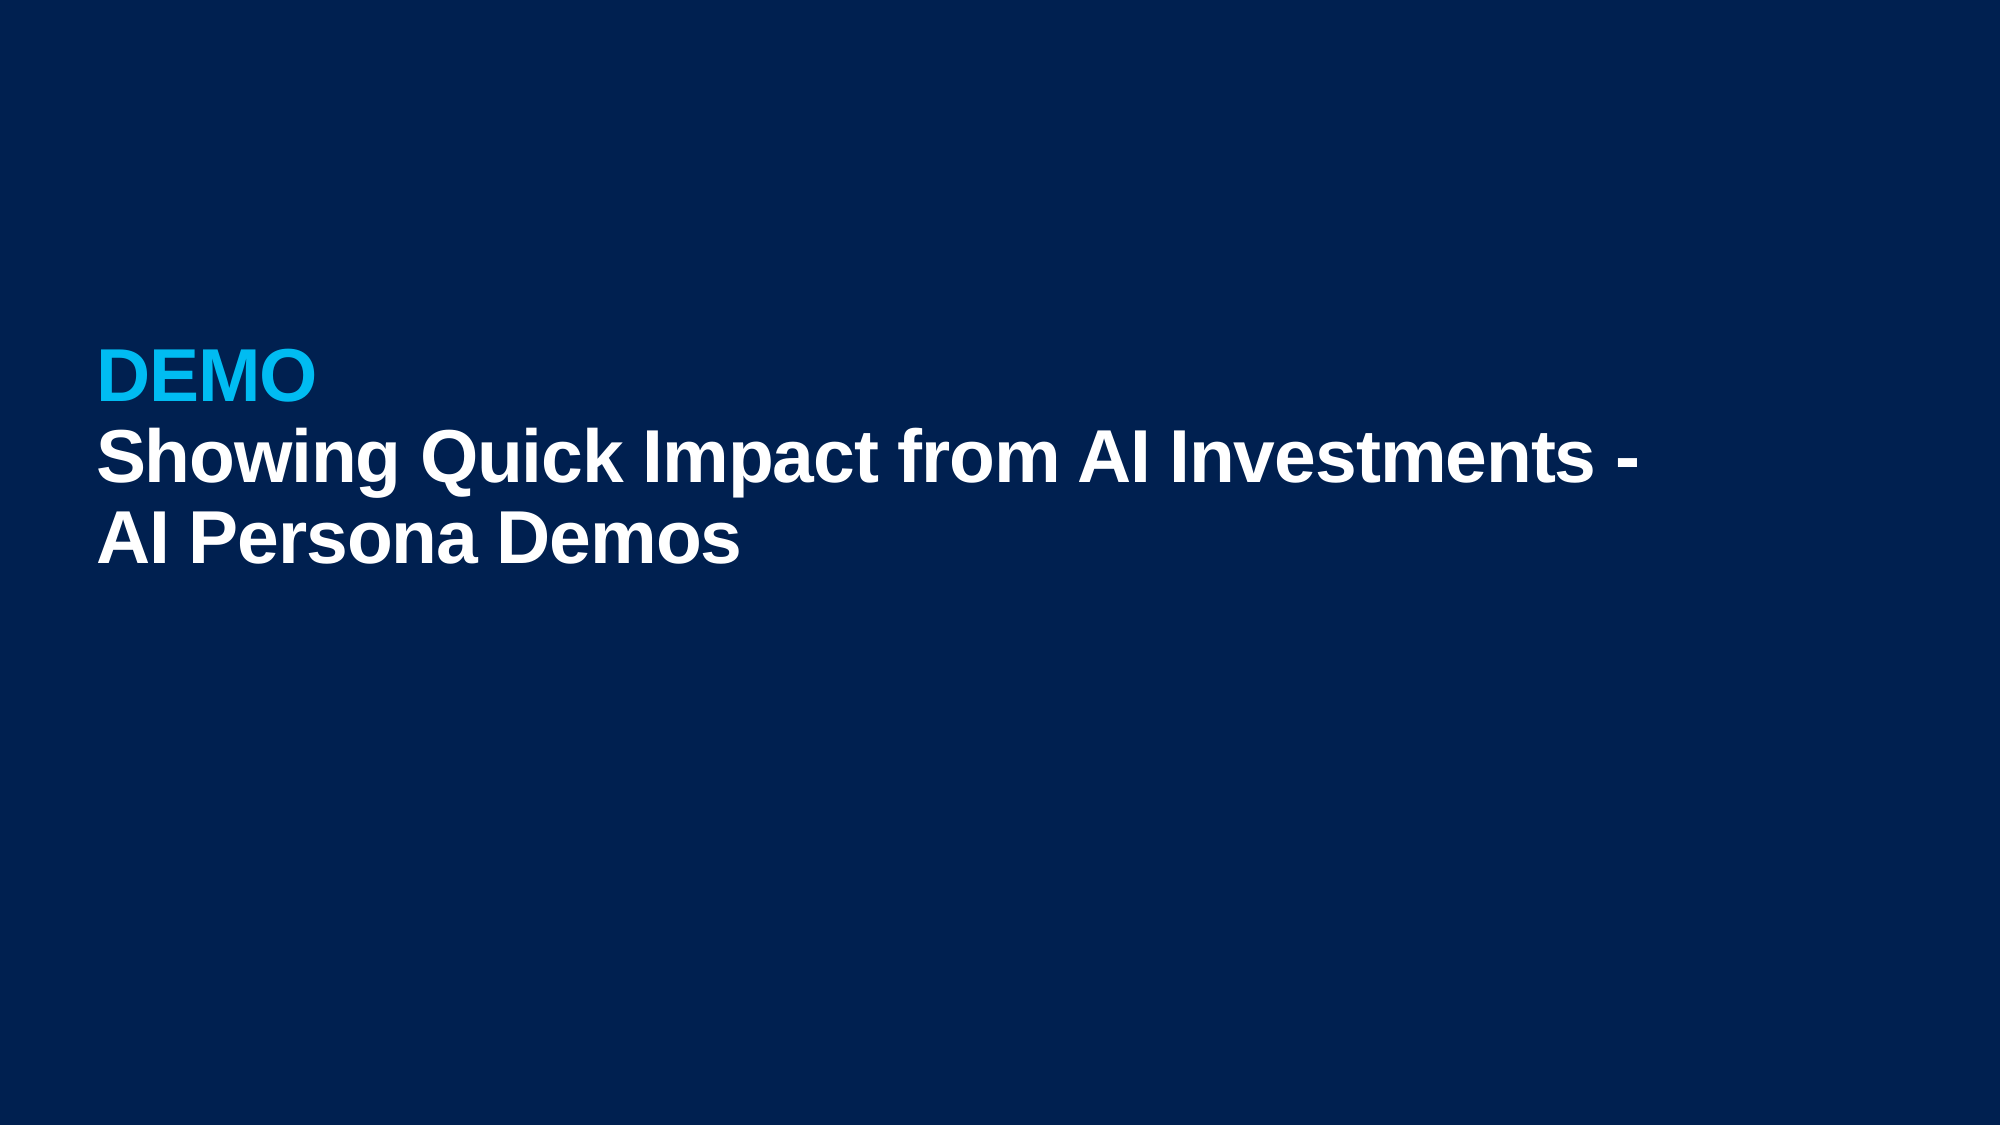

# DEMO Showing Quick Impact from AI Investments - AI Persona Demos